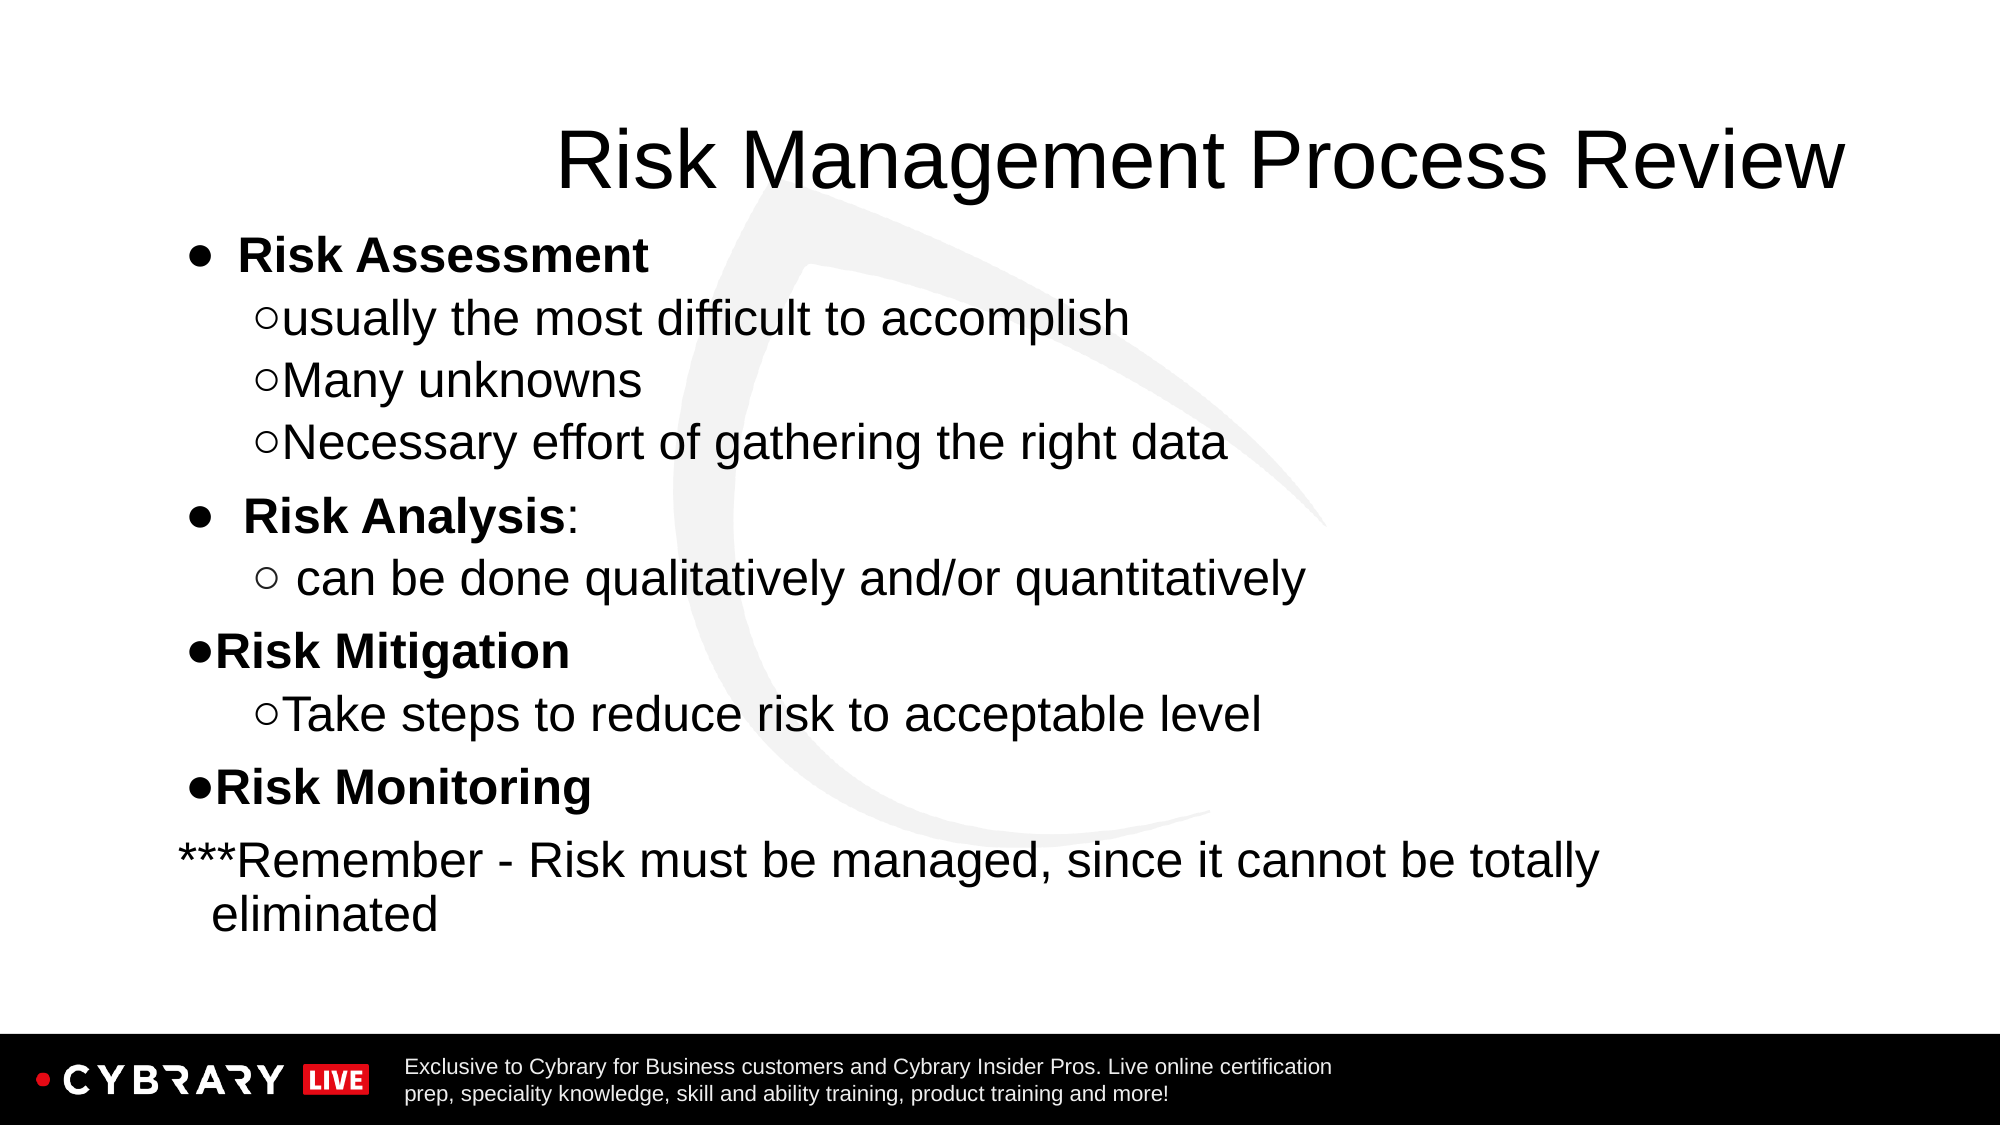

# Risk Management Process Review
  Risk Assessment
usually the most difficult to accomplish
Many unknowns
Necessary effort of gathering the right data
  Risk Analysis:
 can be done qualitatively and/or quantitatively
Risk Mitigation
Take steps to reduce risk to acceptable level
Risk Monitoring
***Remember - Risk must be managed, since it cannot be totally eliminated
77